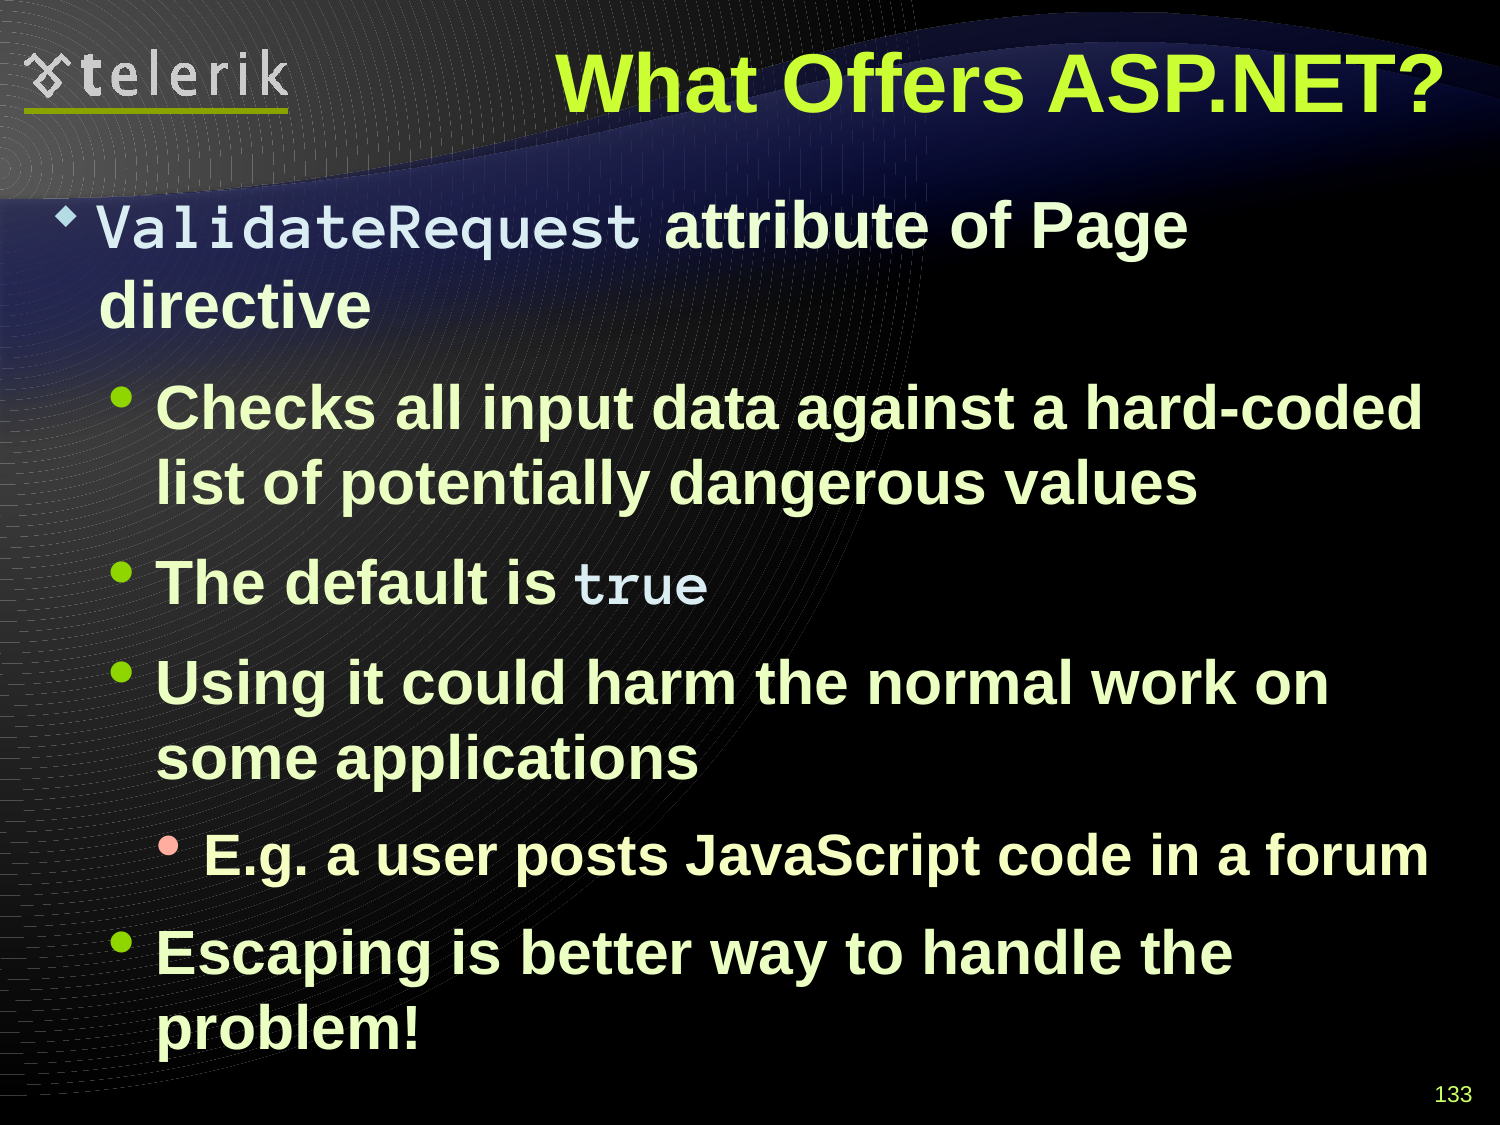

# What Offers ASP.NET?
ValidateRequest attribute of Page directive
Checks all input data against a hard-coded list of potentially dangerous values
The default is true
Using it could harm the normal work on some applications
E.g. a user posts JavaScript code in a forum
Escaping is better way to handle the problem!
133